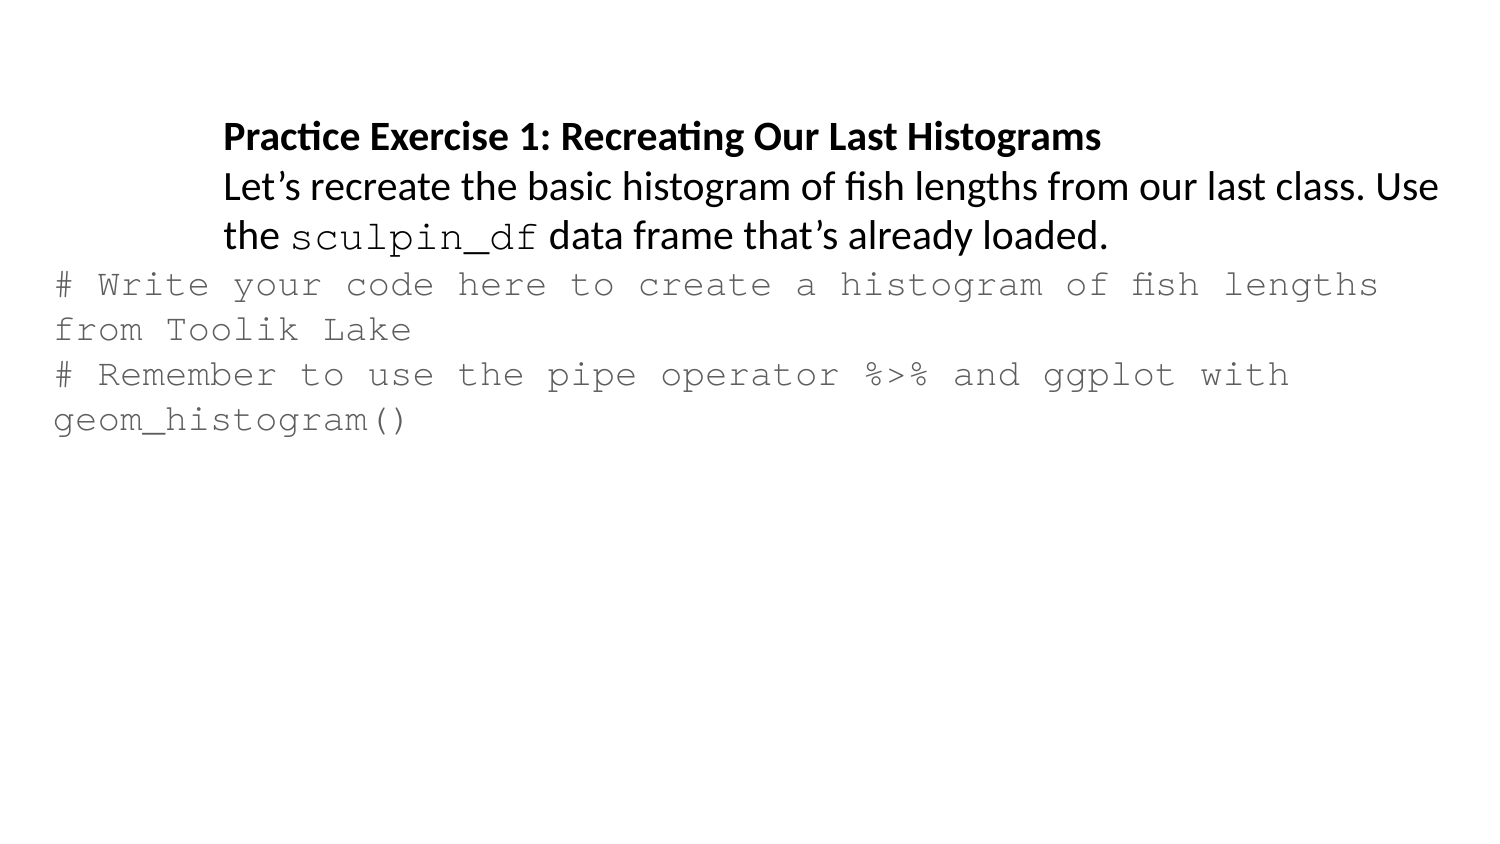

Practice Exercise 1: Recreating Our Last Histograms
Let’s recreate the basic histogram of fish lengths from our last class. Use the sculpin_df data frame that’s already loaded.
# Write your code here to create a histogram of fish lengths from Toolik Lake # Remember to use the pipe operator %>% and ggplot with geom_histogram()